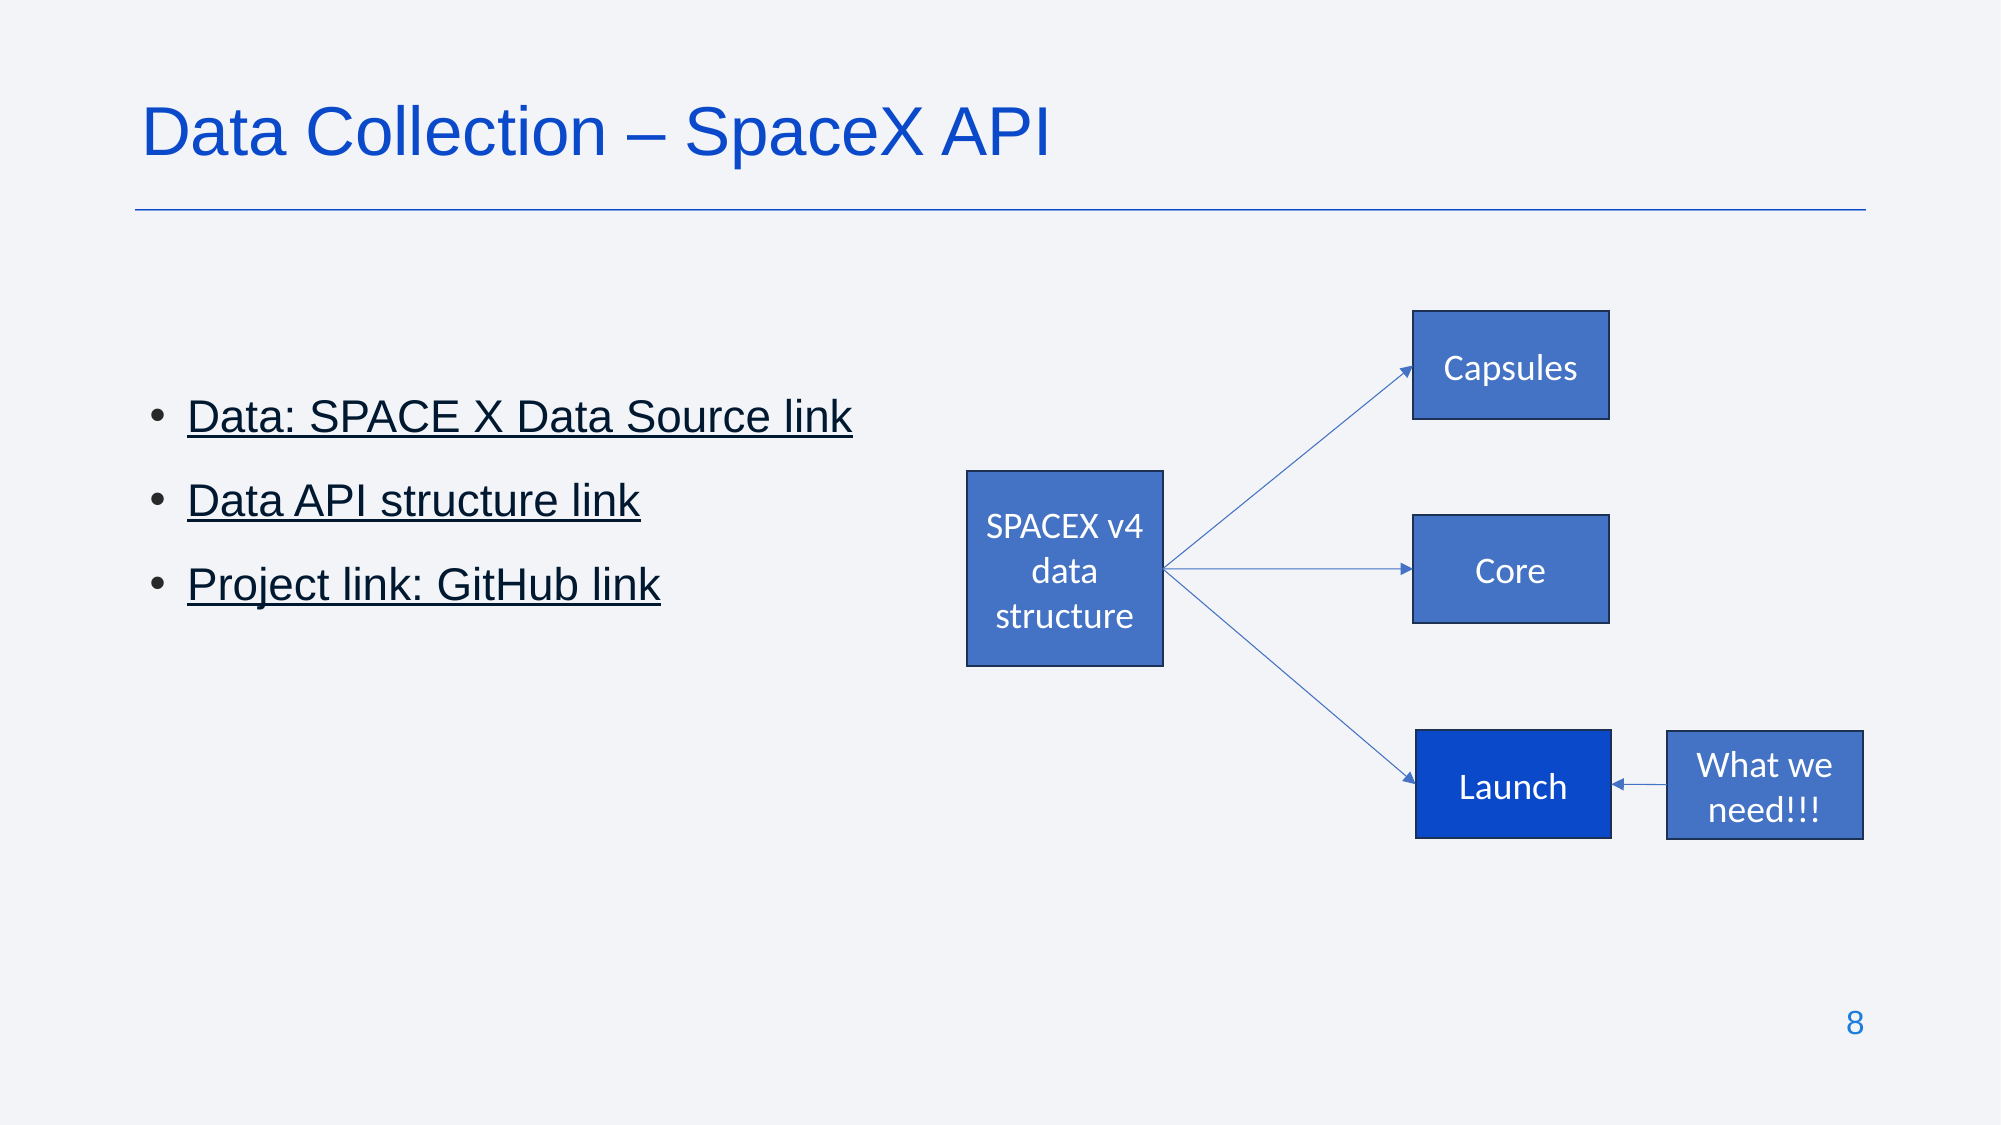

Data Collection – SpaceX API

Data: SPACE X Data Source link
Data API structure link
Project link: GitHub link

Capsules
SPACEX v4 data structure
Core
Launch
What we need!!!
8